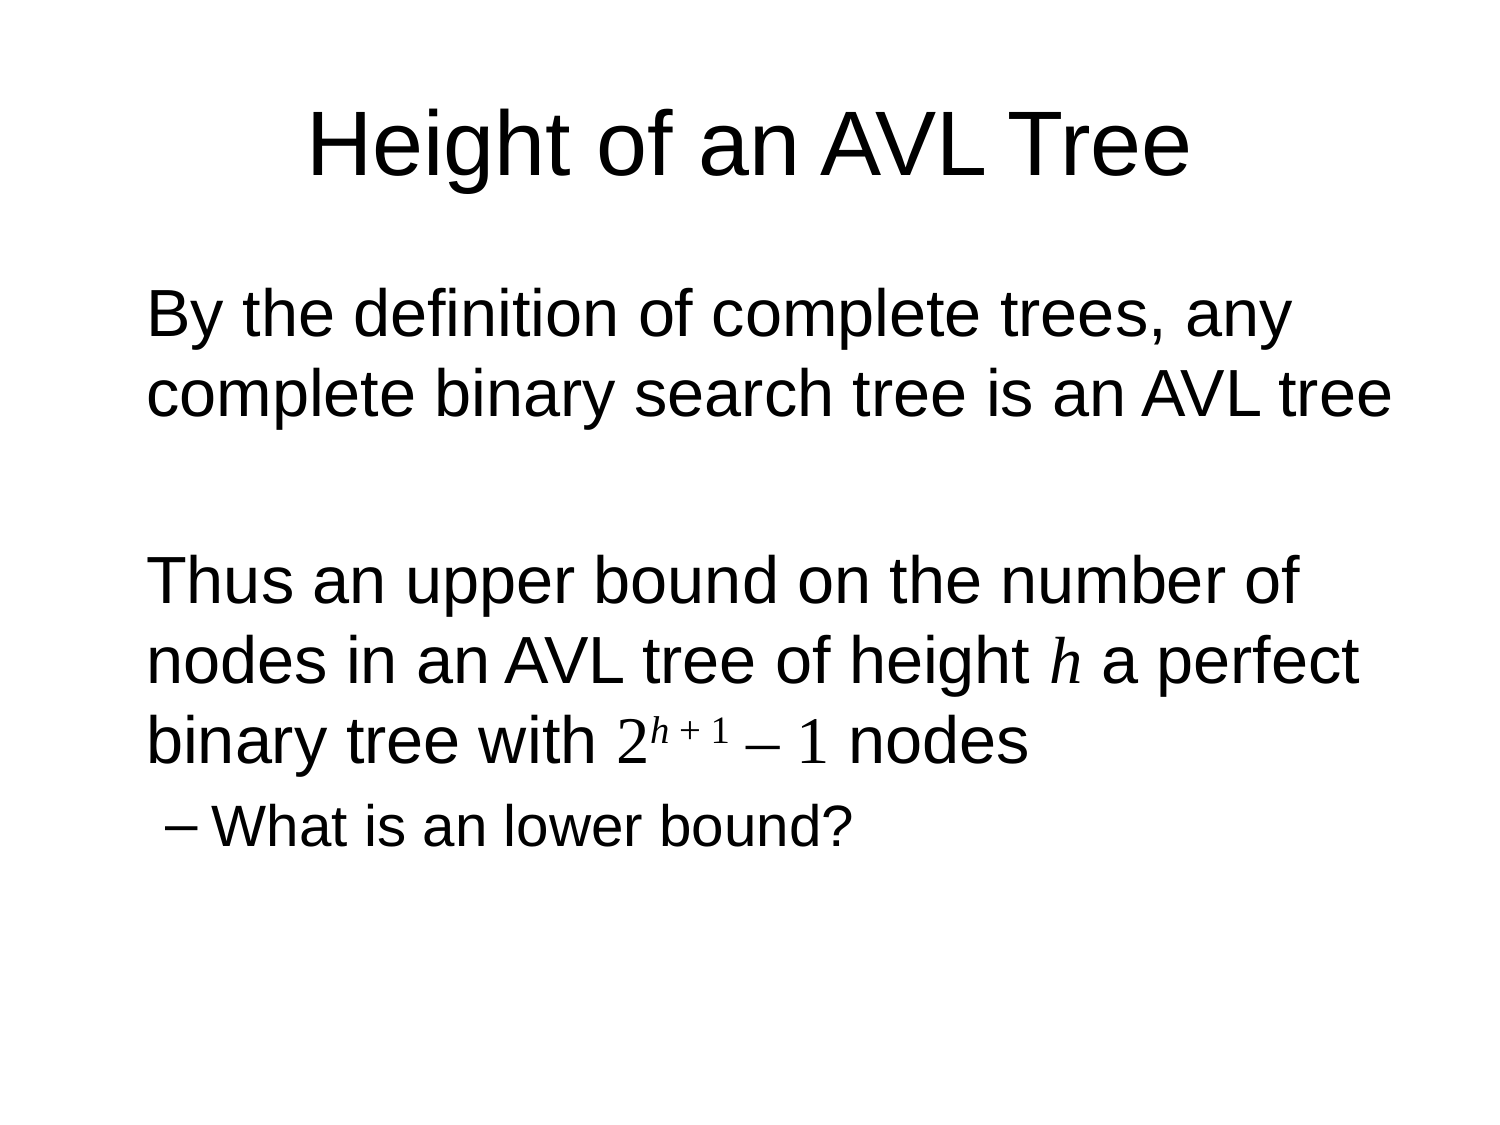

# Height of an AVL Tree
	By the definition of complete trees, any complete binary search tree is an AVL tree

	Thus an upper bound on the number of nodes in an AVL tree of height h a perfect binary tree with 2h + 1 – 1 nodes
What is an lower bound?